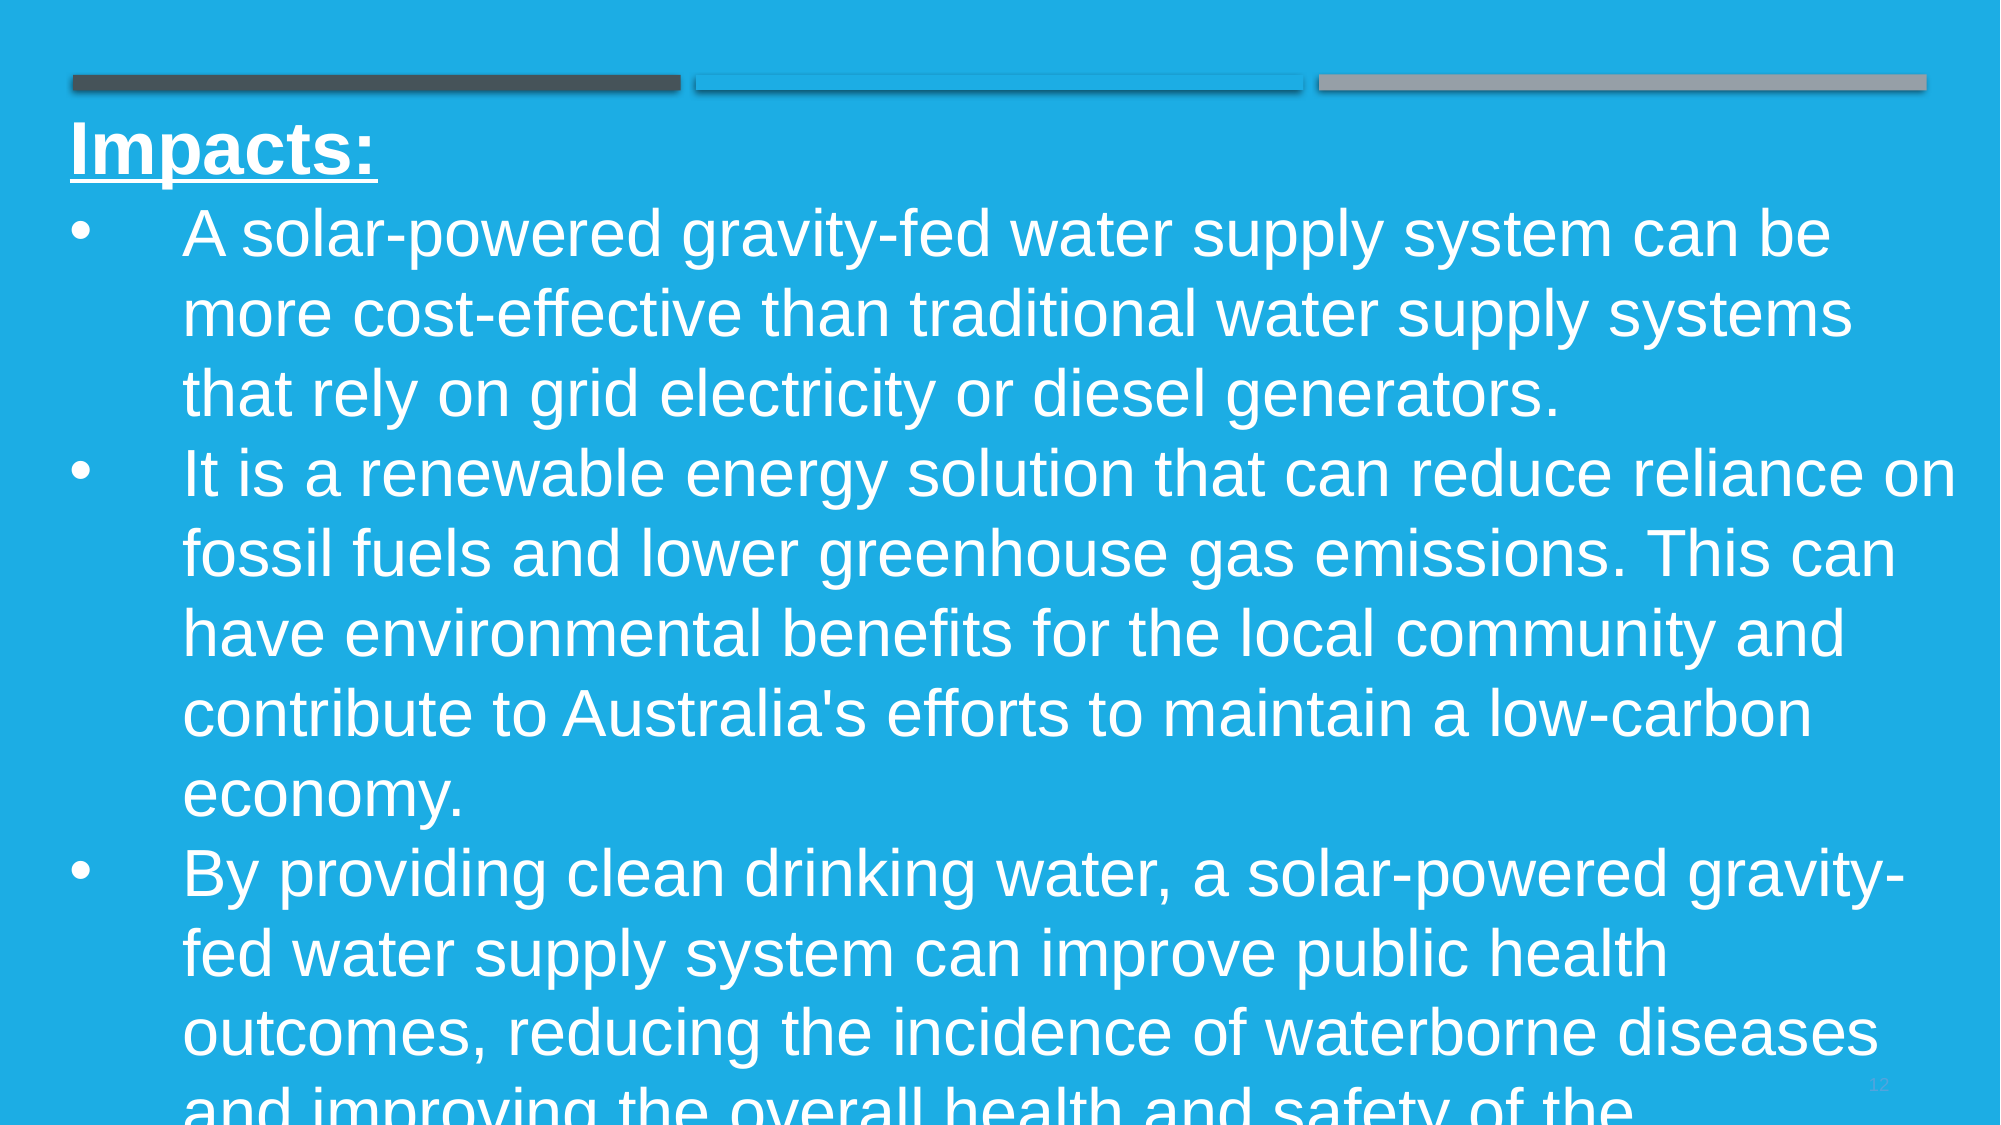

Impacts:
A solar-powered gravity-fed water supply system can be more cost-effective than traditional water supply systems that rely on grid electricity or diesel generators.
It is a renewable energy solution that can reduce reliance on fossil fuels and lower greenhouse gas emissions. This can have environmental benefits for the local community and contribute to Australia's efforts to maintain a low-carbon economy.
By providing clean drinking water, a solar-powered gravity-fed water supply system can improve public health outcomes, reducing the incidence of waterborne diseases and improving the overall health and safety of the community.
12